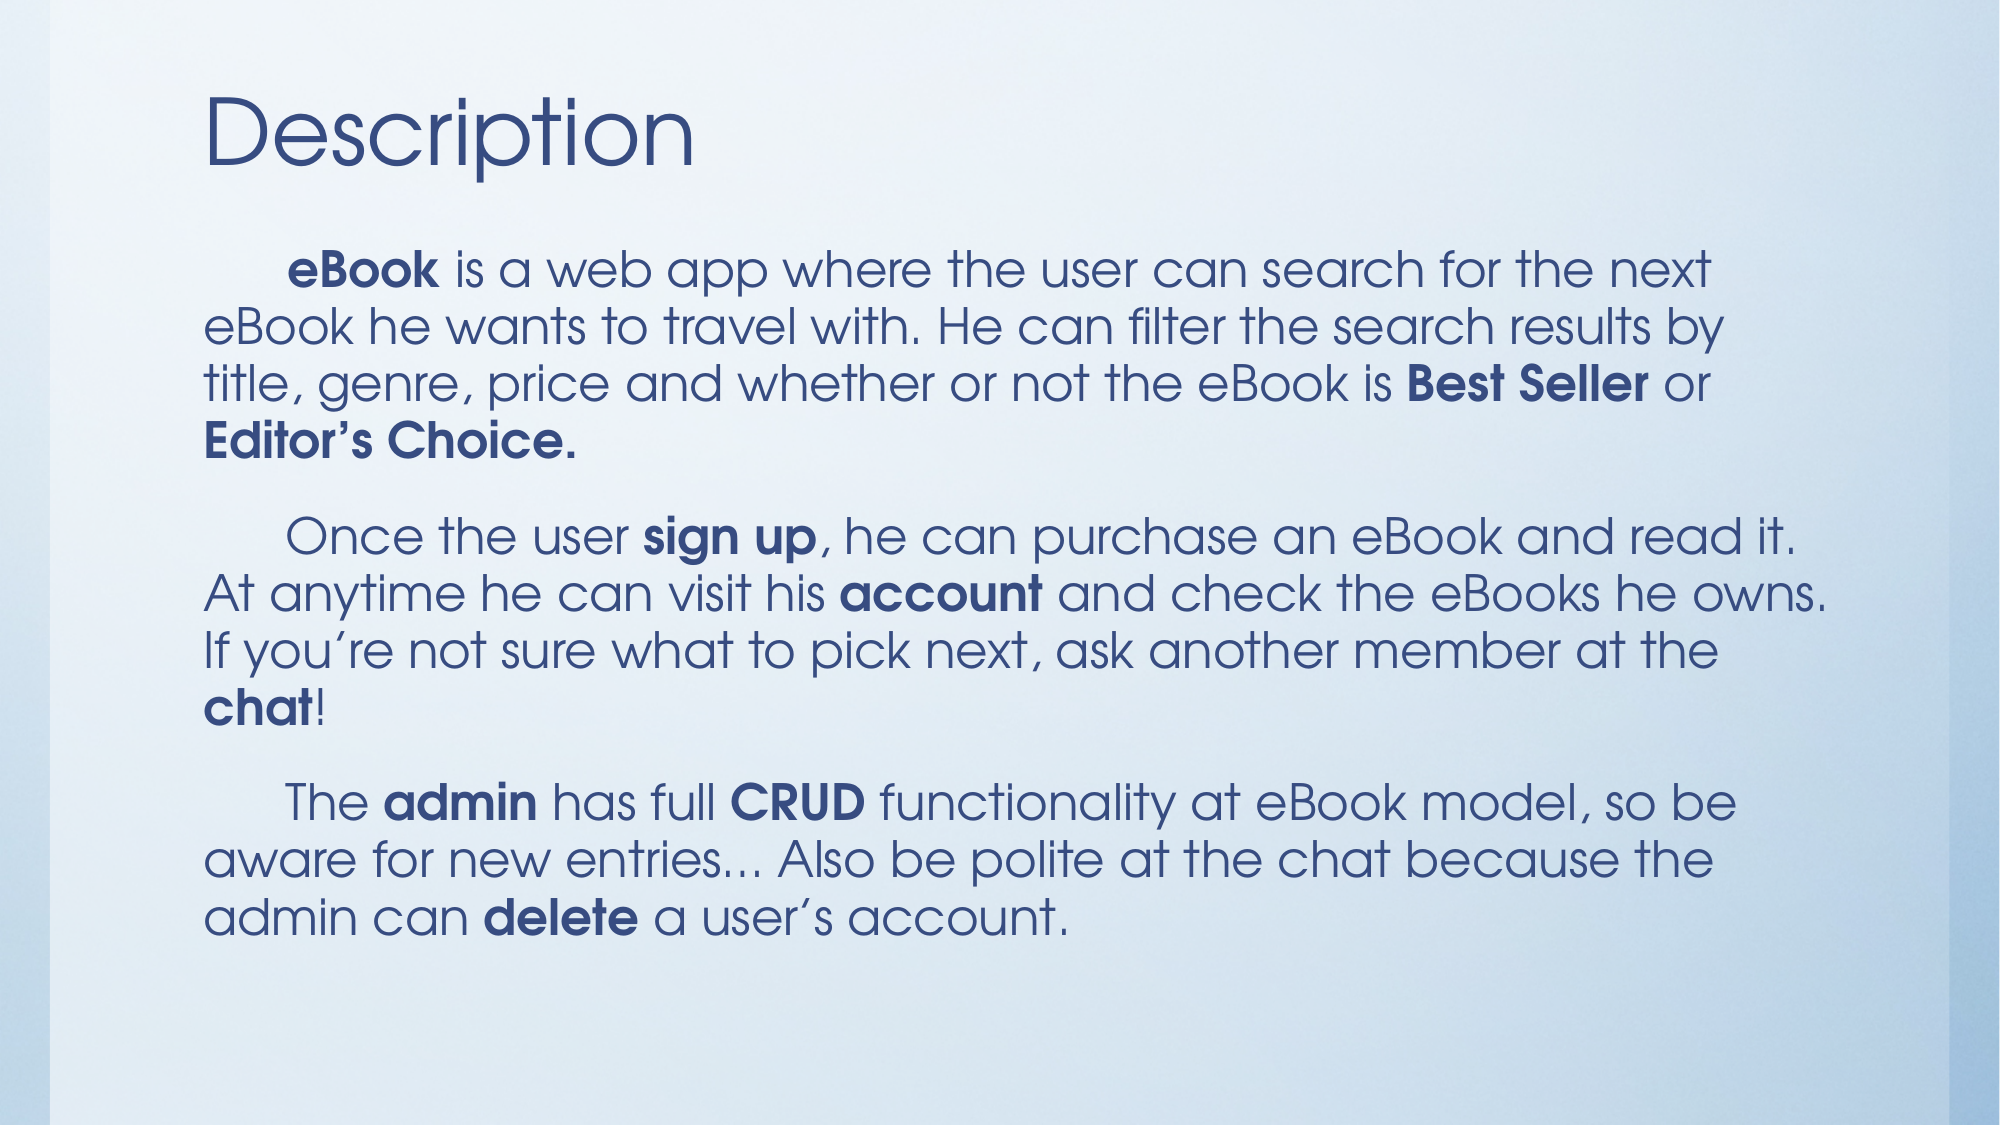

# Description
      eBook is a web app where the user can search for the next  eΒook he wants to travel with. He can filter the search results by title, genre, price and whether or not the eBook is Best Seller or Editor’s Choice.
      Once the user sign up, he can purchase an eBook and read it. At anytime he can visit his account and check the eBooks he owns. If you’re not sure what to pick next, ask another member at the chat!
      The admin has full CRUD functionality at eBook model, so be aware for new entries… Αlso be polite at the chat because the admin can delete a user’s account.